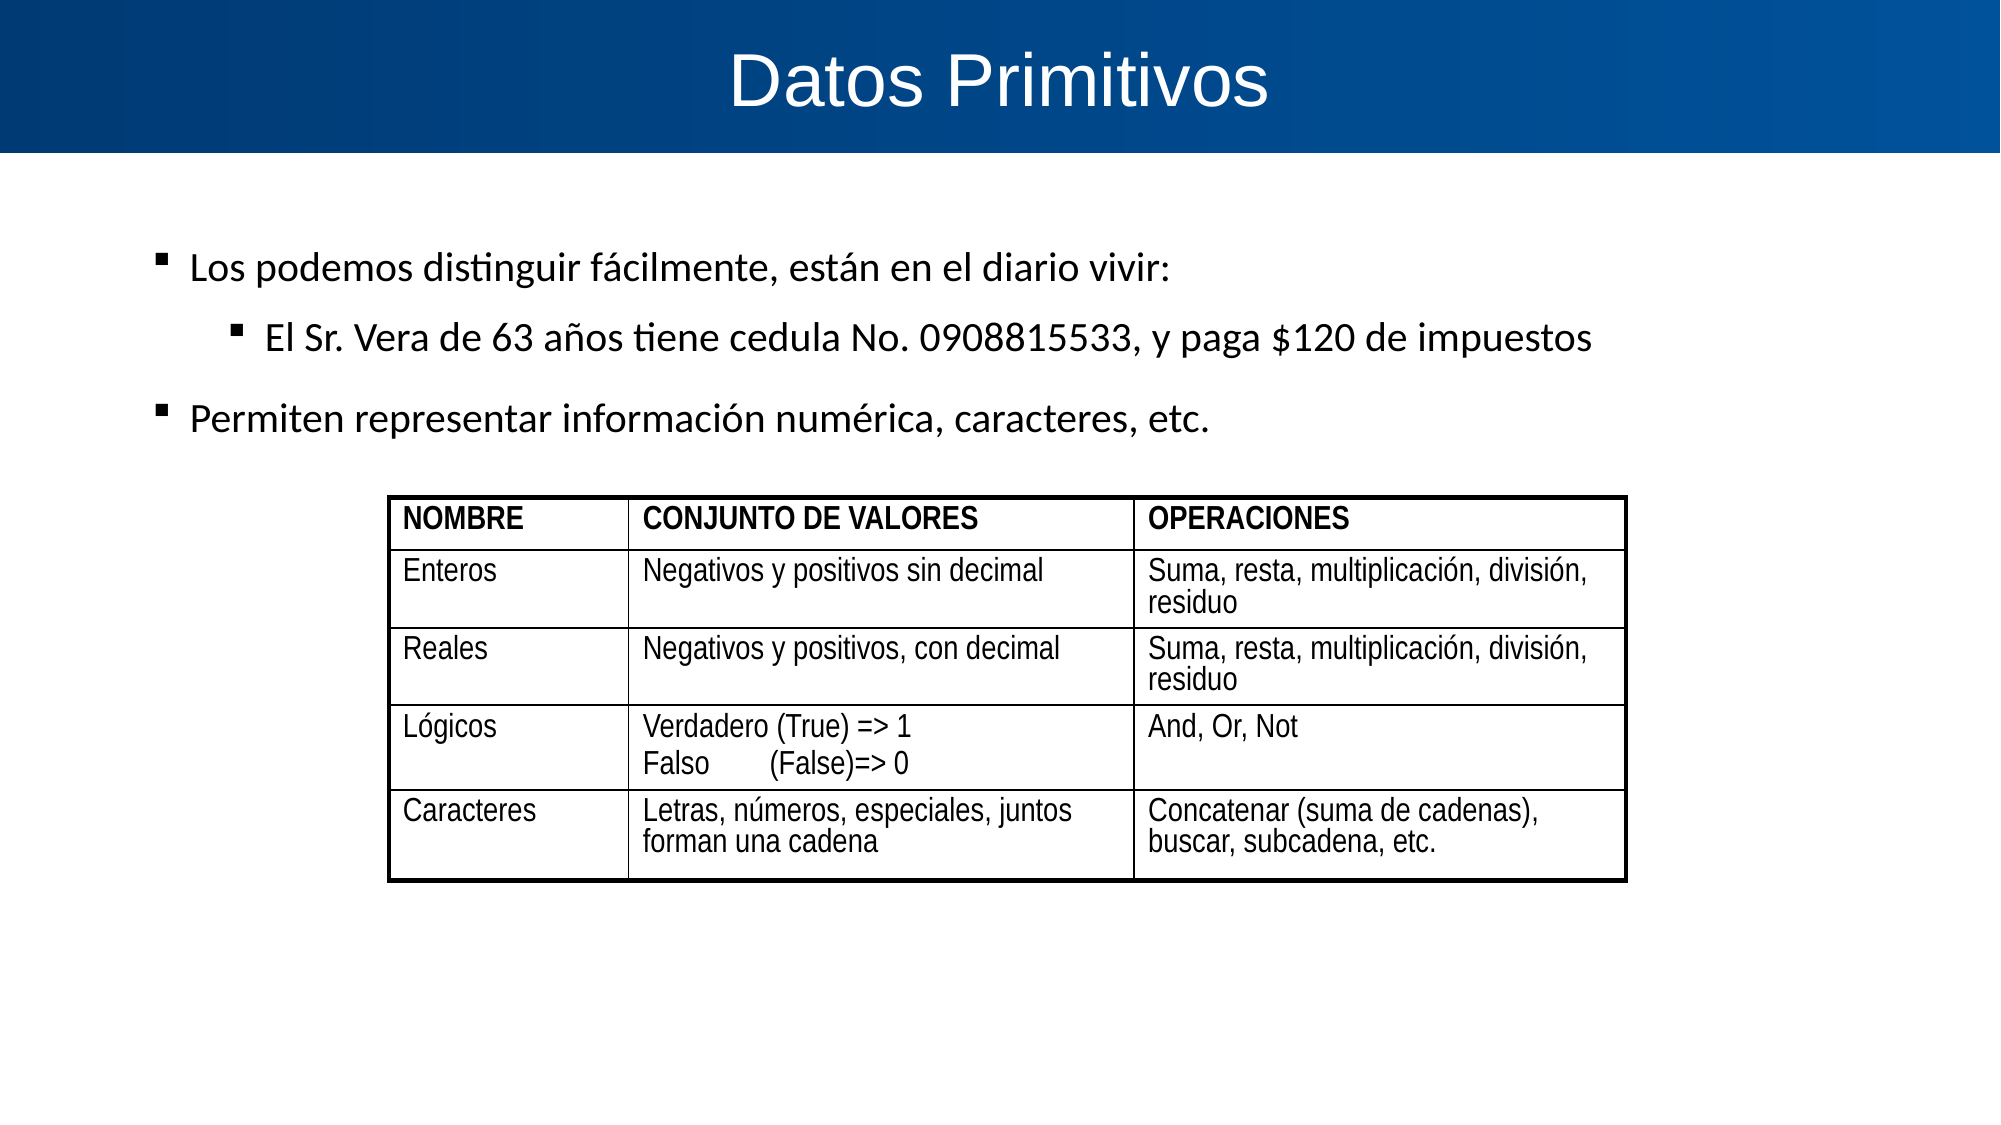

Datos Primitivos

Los podemos distinguir fácilmente, están en el diario vivir:
El Sr. Vera de 63 años tiene cedula No. 0908815533, y paga $120 de impuestos
Permiten representar información numérica, caracteres, etc.

| NOMBRE | CONJUNTO DE VALORES | OPERACIONES |
| --- | --- | --- |
| Enteros | Negativos y positivos sin decimal | Suma, resta, multiplicación, división, residuo |
| Reales | Negativos y positivos, con decimal | Suma, resta, multiplicación, división, residuo |
| Lógicos | Verdadero (True) => 1 Falso (False)=> 0 | And, Or, Not |
| Caracteres | Letras, números, especiales, juntos forman una cadena | Concatenar (suma de cadenas), buscar, subcadena, etc. |